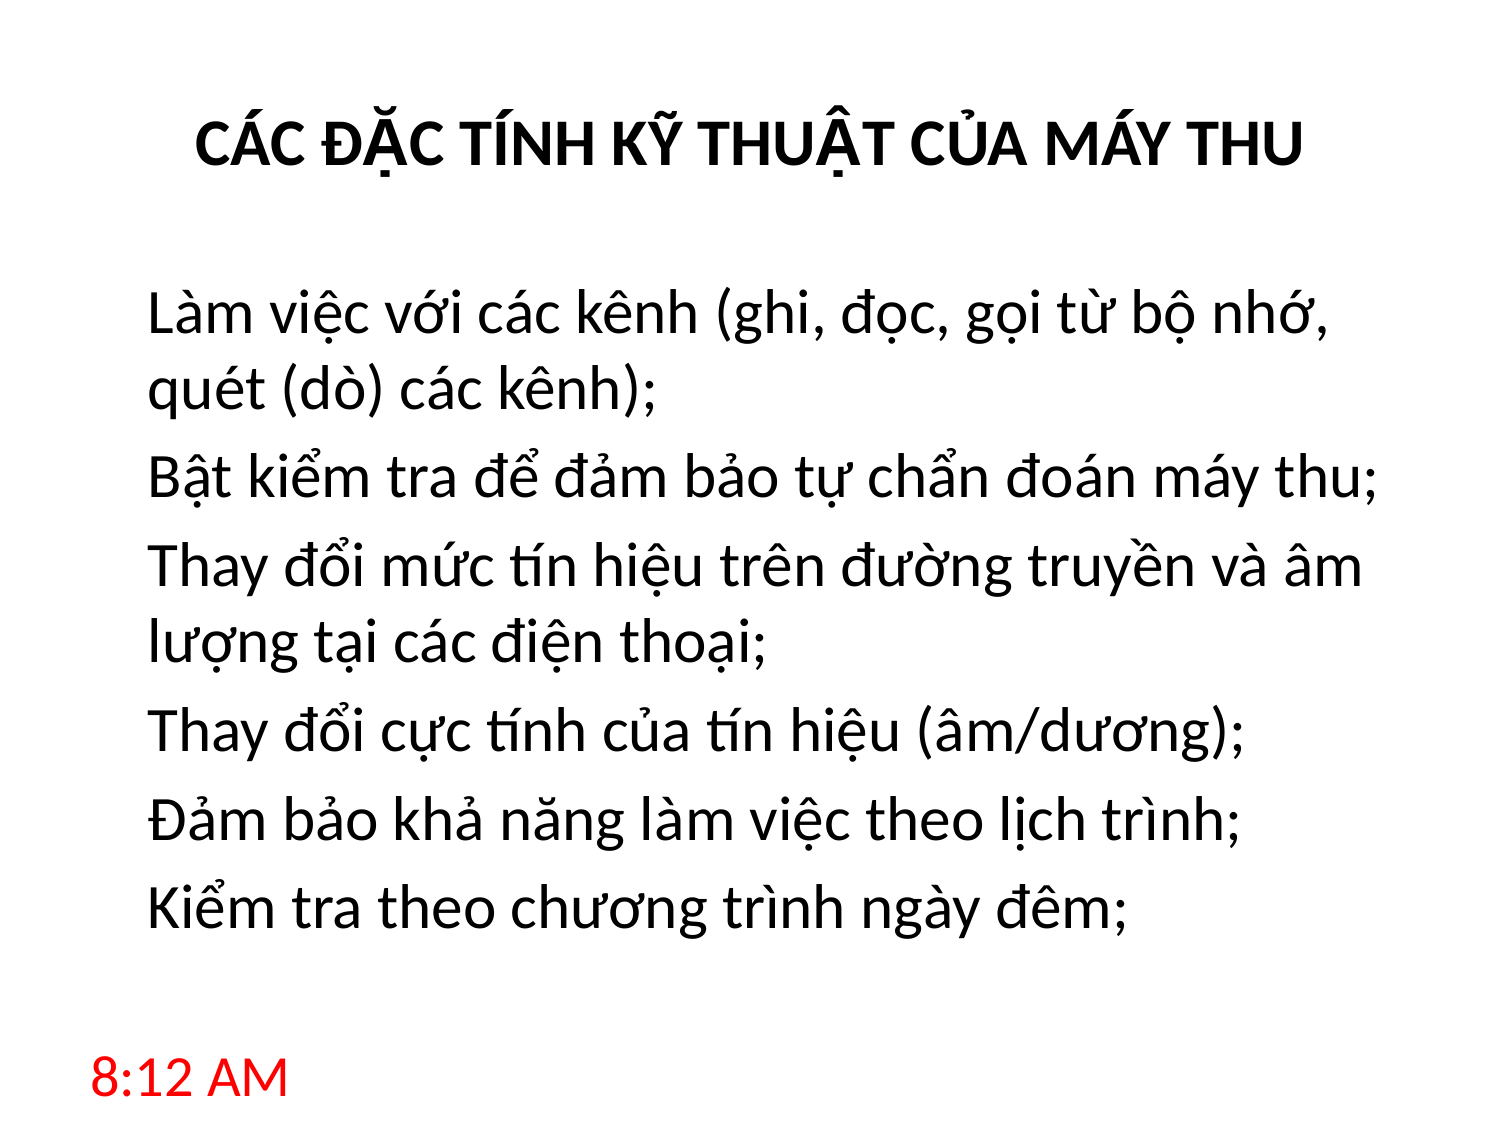

# CÁC ĐẶC TÍNH KỸ THUẬT CỦA MÁY THU
		Làm việc với các kênh (ghi, đọc, gọi từ bộ nhớ, quét (dò) các kênh);
		Bật kiểm tra để đảm bảo tự chẩn đoán máy thu;
		Thay đổi mức tín hiệu trên đường truyền và âm lượng tại các điện thoại;
		Thay đổi cực tính của tín hiệu (âm/dương);
		Đảm bảo khả năng làm việc theo lịch trình;
		Kiểm tra theo chương trình ngày đêm;
8:12 AM